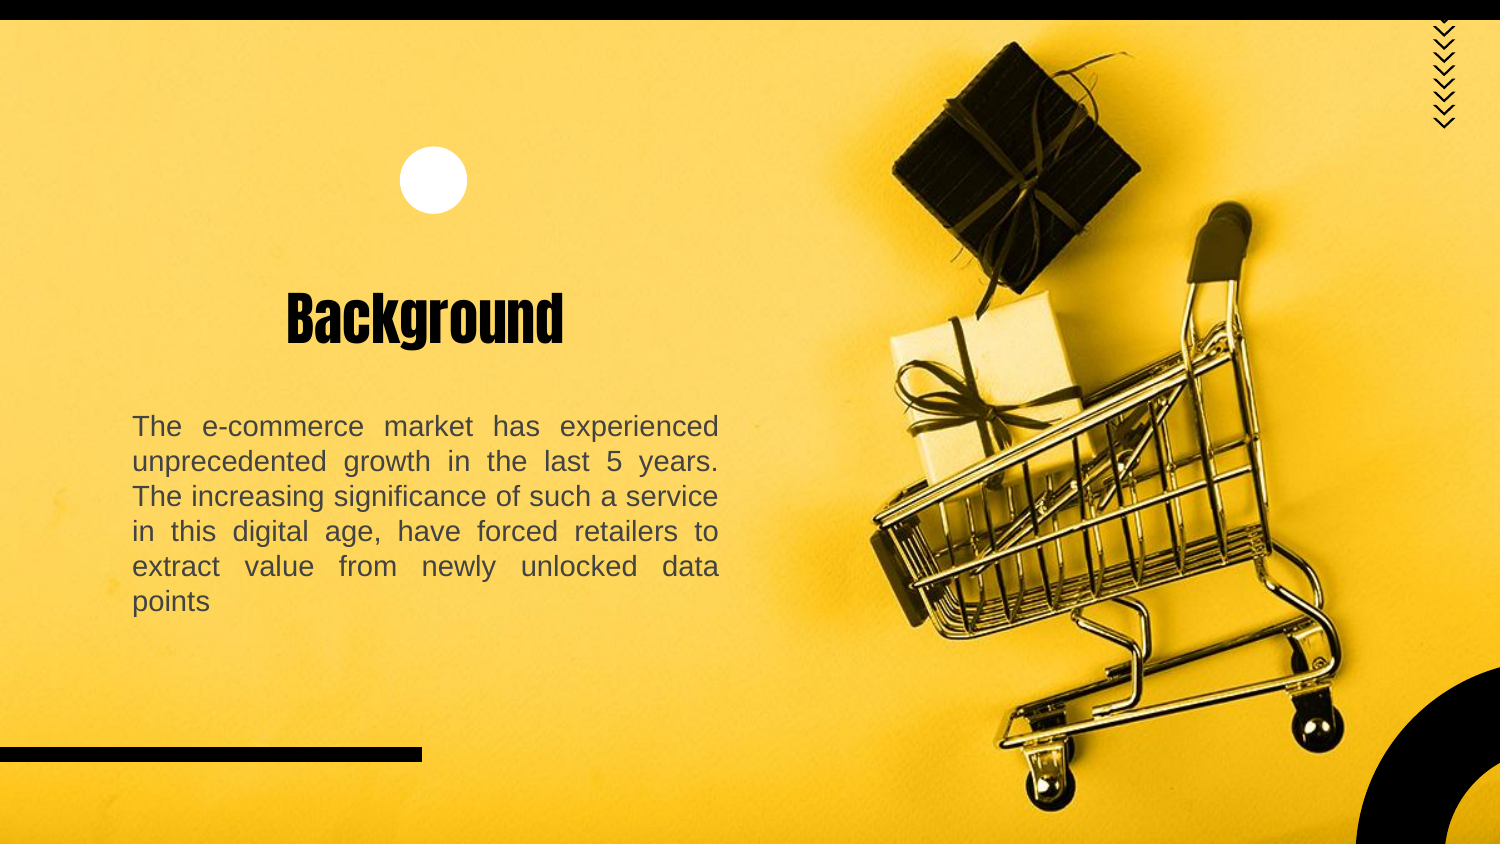

# Background
The e-commerce market has experienced unprecedented growth in the last 5 years. The increasing significance of such a service in this digital age, have forced retailers to extract value from newly unlocked data points